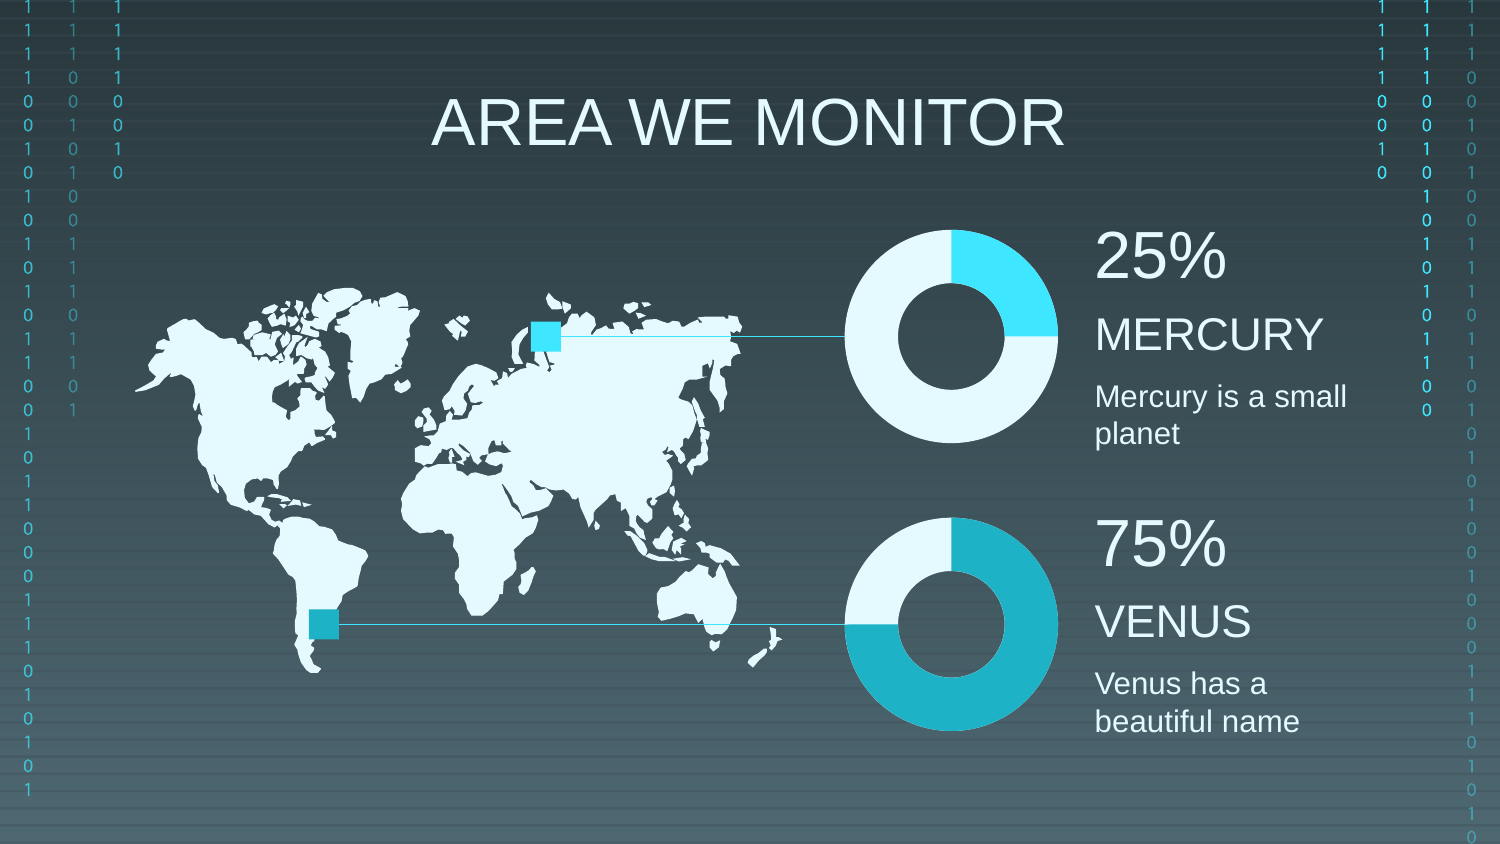

# AREA WE MONITOR
25%

MERCURY

Mercury is a small planet
75%

VENUS

Venus has a beautiful name